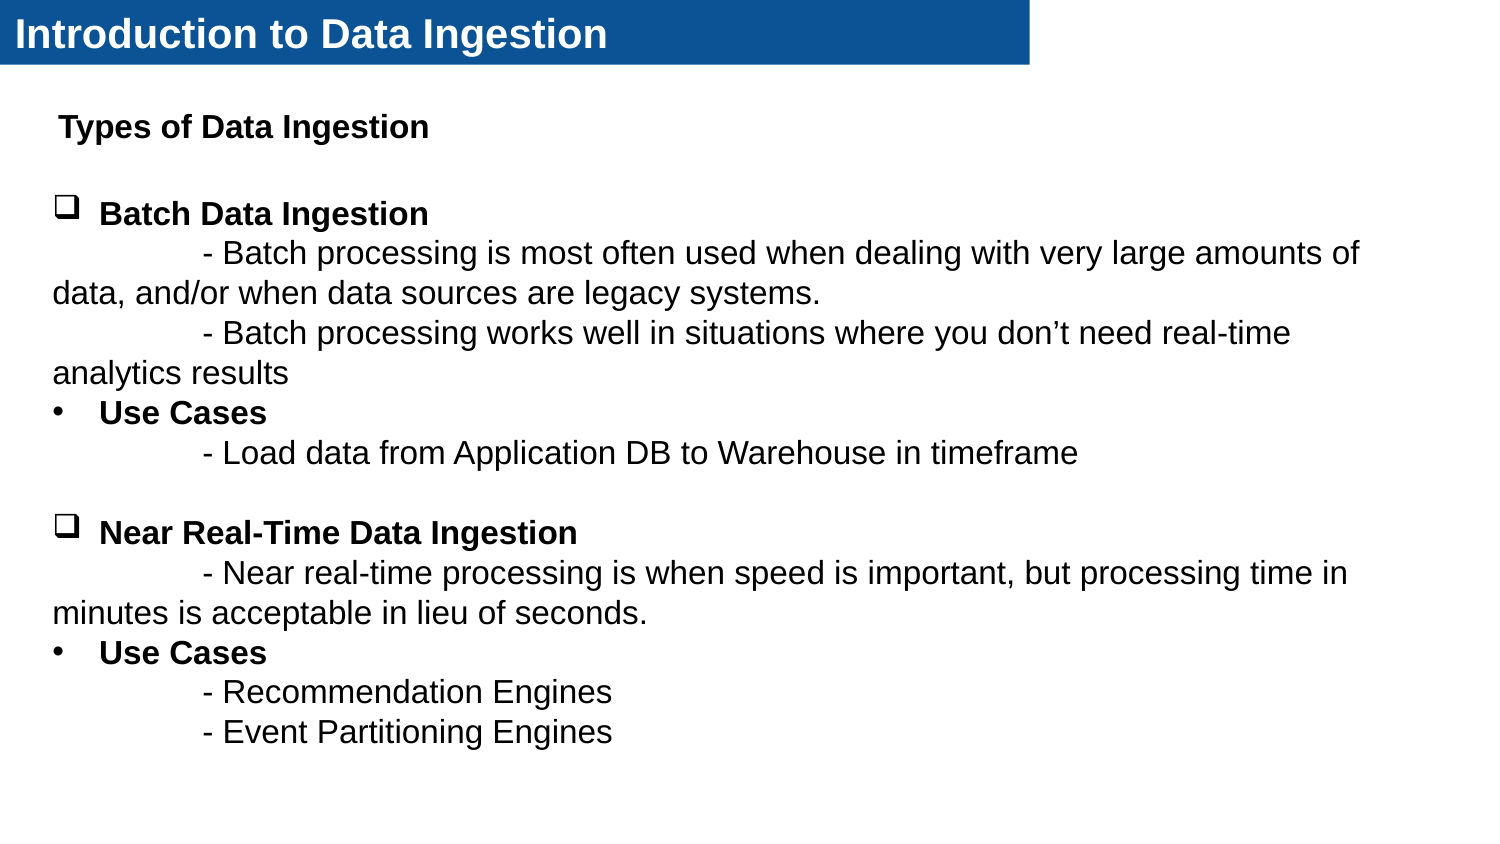

Introduction to Data Ingestion

Types of Data Ingestion
Batch Data Ingestion
	- Batch processing is most often used when dealing with very large amounts of data, and/or when data sources are legacy systems.
	- Batch processing works well in situations where you don’t need real-time analytics results
Use Cases
 	- Load data from Application DB to Warehouse in timeframe

Near Real-Time Data Ingestion
	- Near real-time processing is when speed is important, but processing time in minutes is acceptable in lieu of seconds.
Use Cases
	- Recommendation Engines
	- Event Partitioning Engines